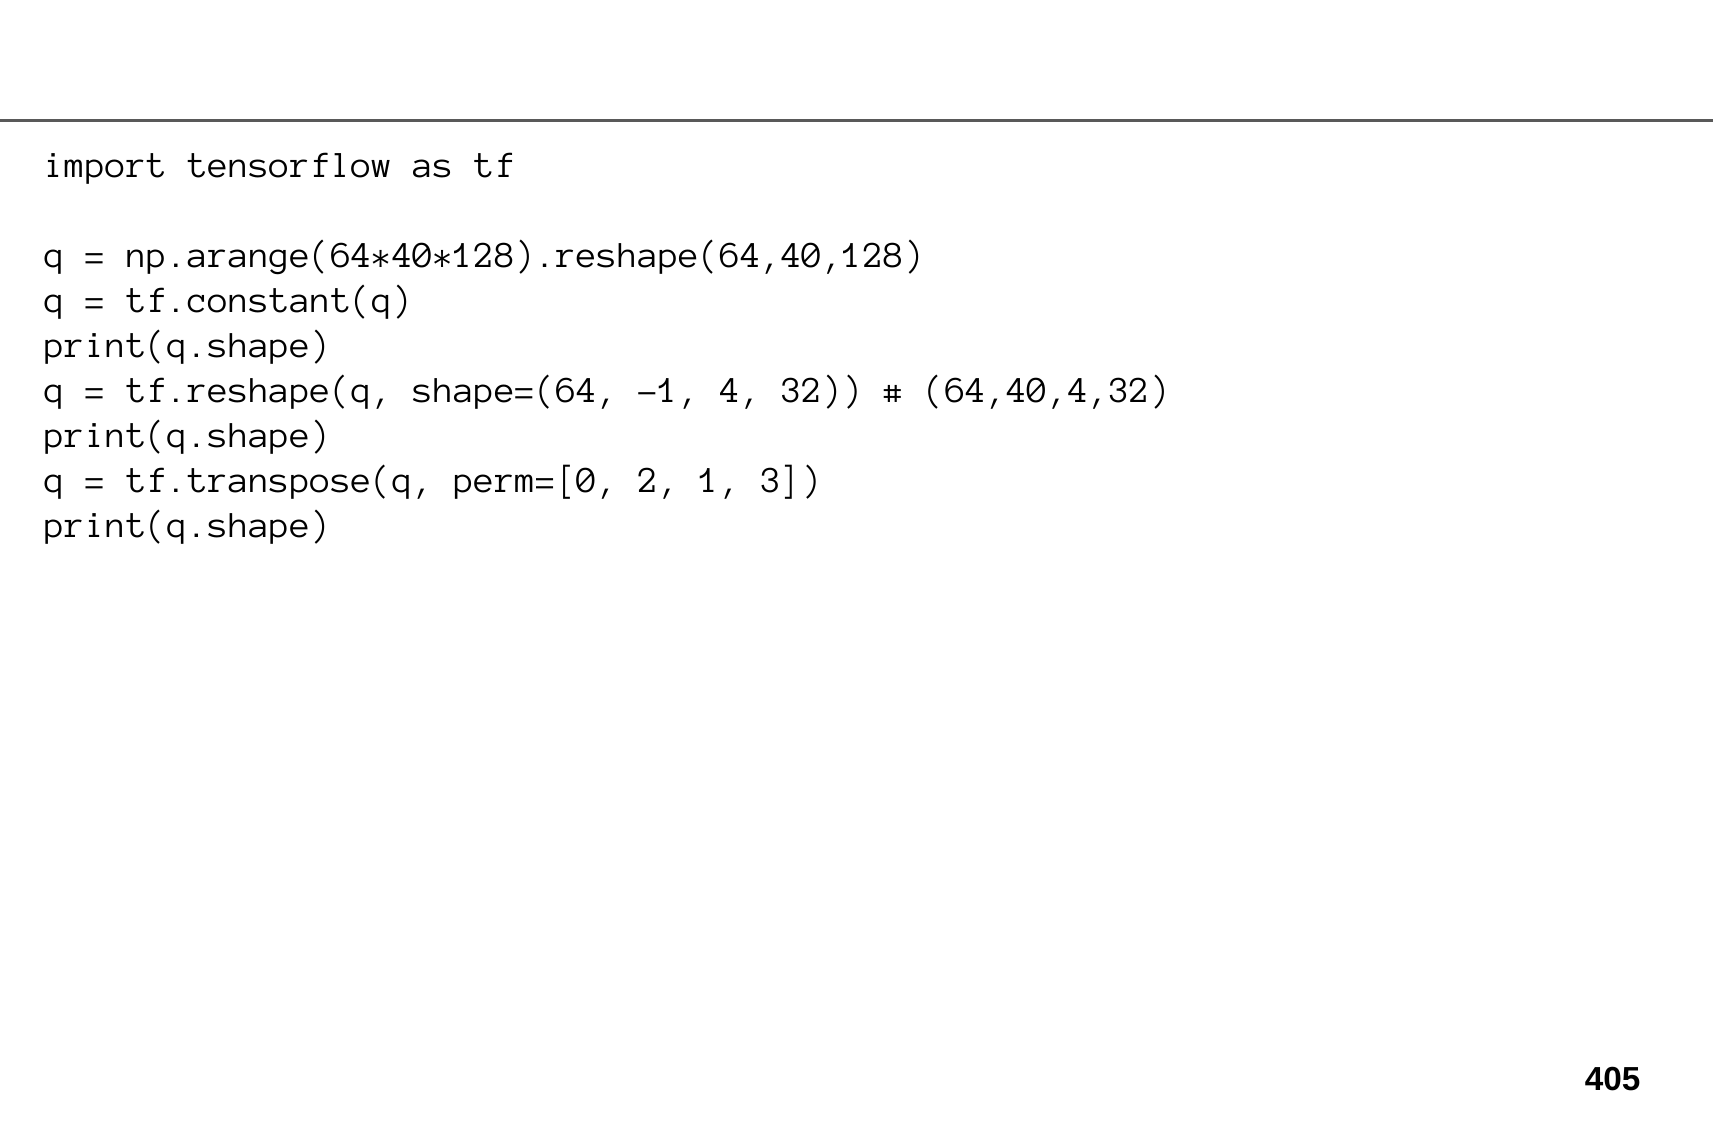

import tensorflow as tf

q = np.arange(64*40*128).reshape(64,40,128)
q = tf.constant(q)
print(q.shape)
q = tf.reshape(q, shape=(64, -1, 4, 32)) # (64,40,4,32)
print(q.shape)
q = tf.transpose(q, perm=[0, 2, 1, 3])
print(q.shape)